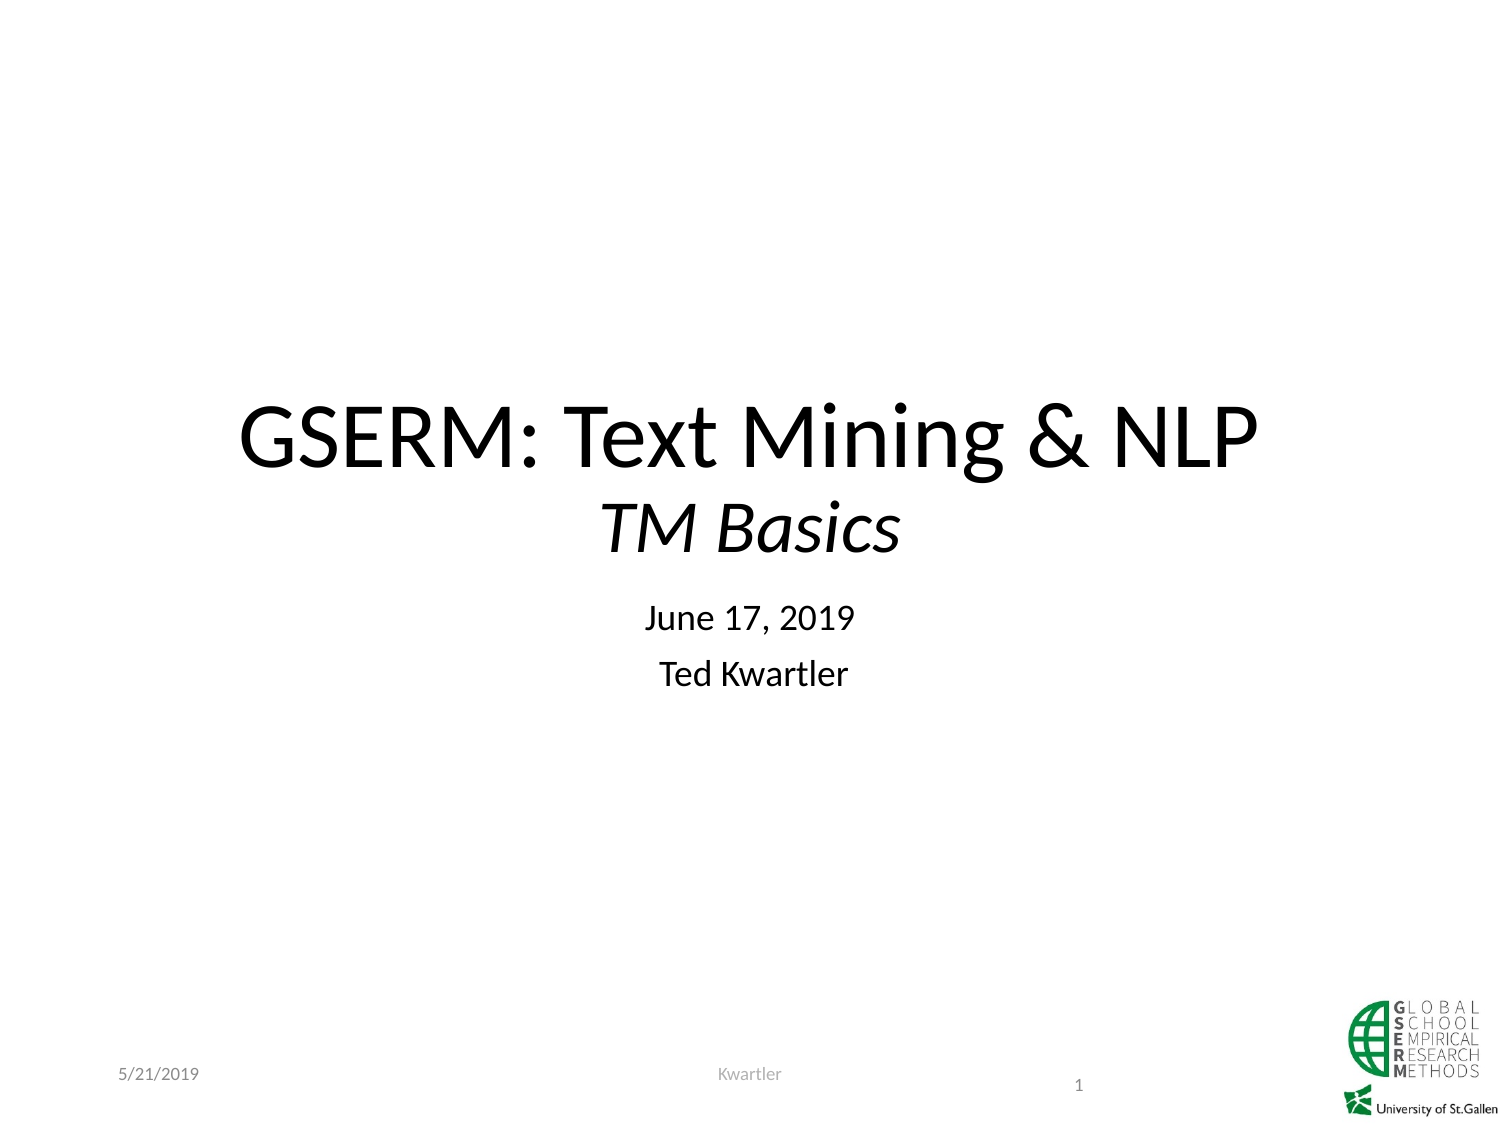

# GSERM: Text Mining & NLP TM Basics
June 17, 2019
 Ted Kwartler
5/21/2019
Kwartler
1